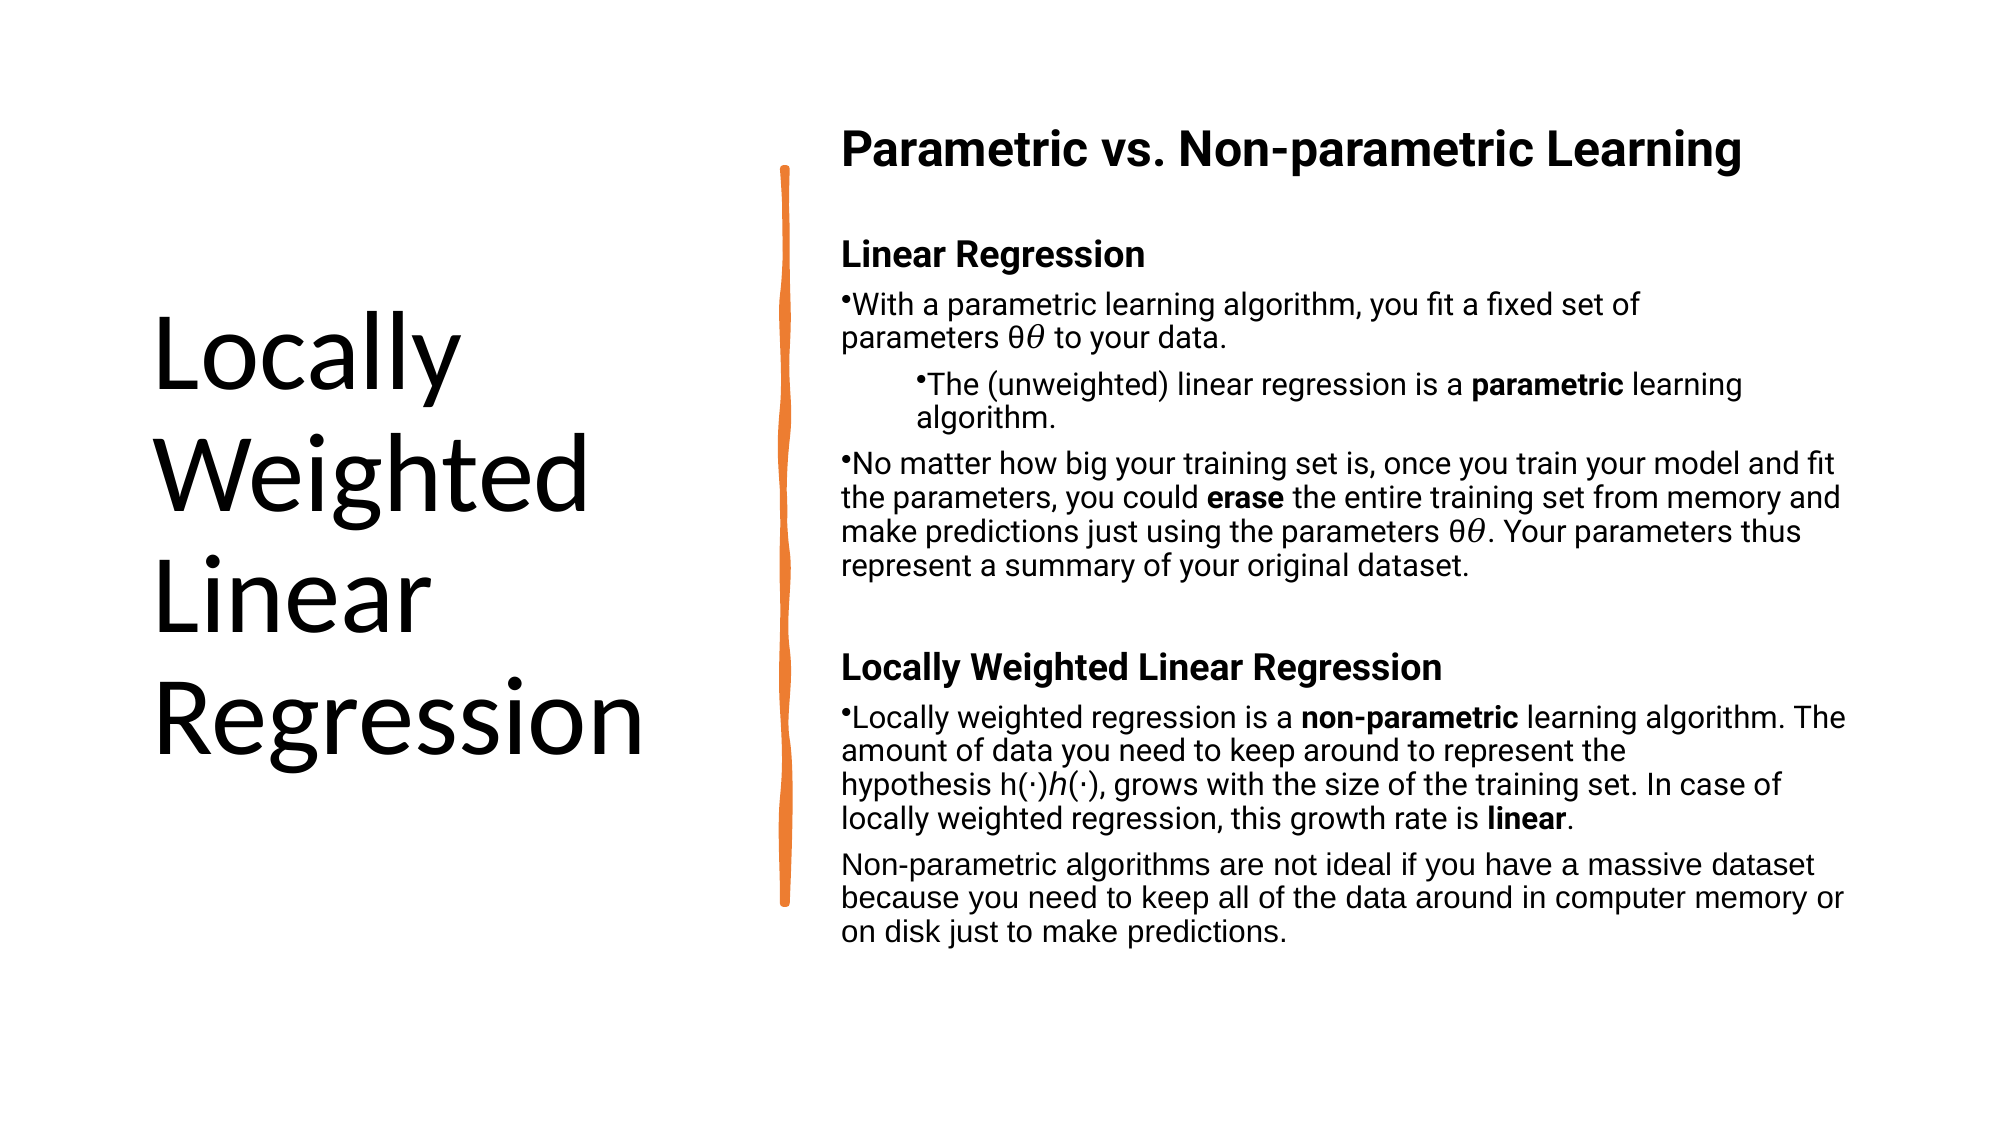

# Locally Weighted Linear Regression
Parametric vs. Non-parametric Learning

Linear Regression
With a parametric learning algorithm, you fit a fixed set of parameters θ𝜃 to your data.
The (unweighted) linear regression is a parametric learning algorithm.
No matter how big your training set is, once you train your model and fit the parameters, you could erase the entire training set from memory and make predictions just using the parameters θ𝜃. Your parameters thus represent a summary of your original dataset.

Locally Weighted Linear Regression
Locally weighted regression is a non-parametric learning algorithm. The amount of data you need to keep around to represent the hypothesis h(⋅)ℎ(⋅), grows with the size of the training set. In case of locally weighted regression, this growth rate is linear.
Non-parametric algorithms are not ideal if you have a massive dataset because you need to keep all of the data around in computer memory or on disk just to make predictions.